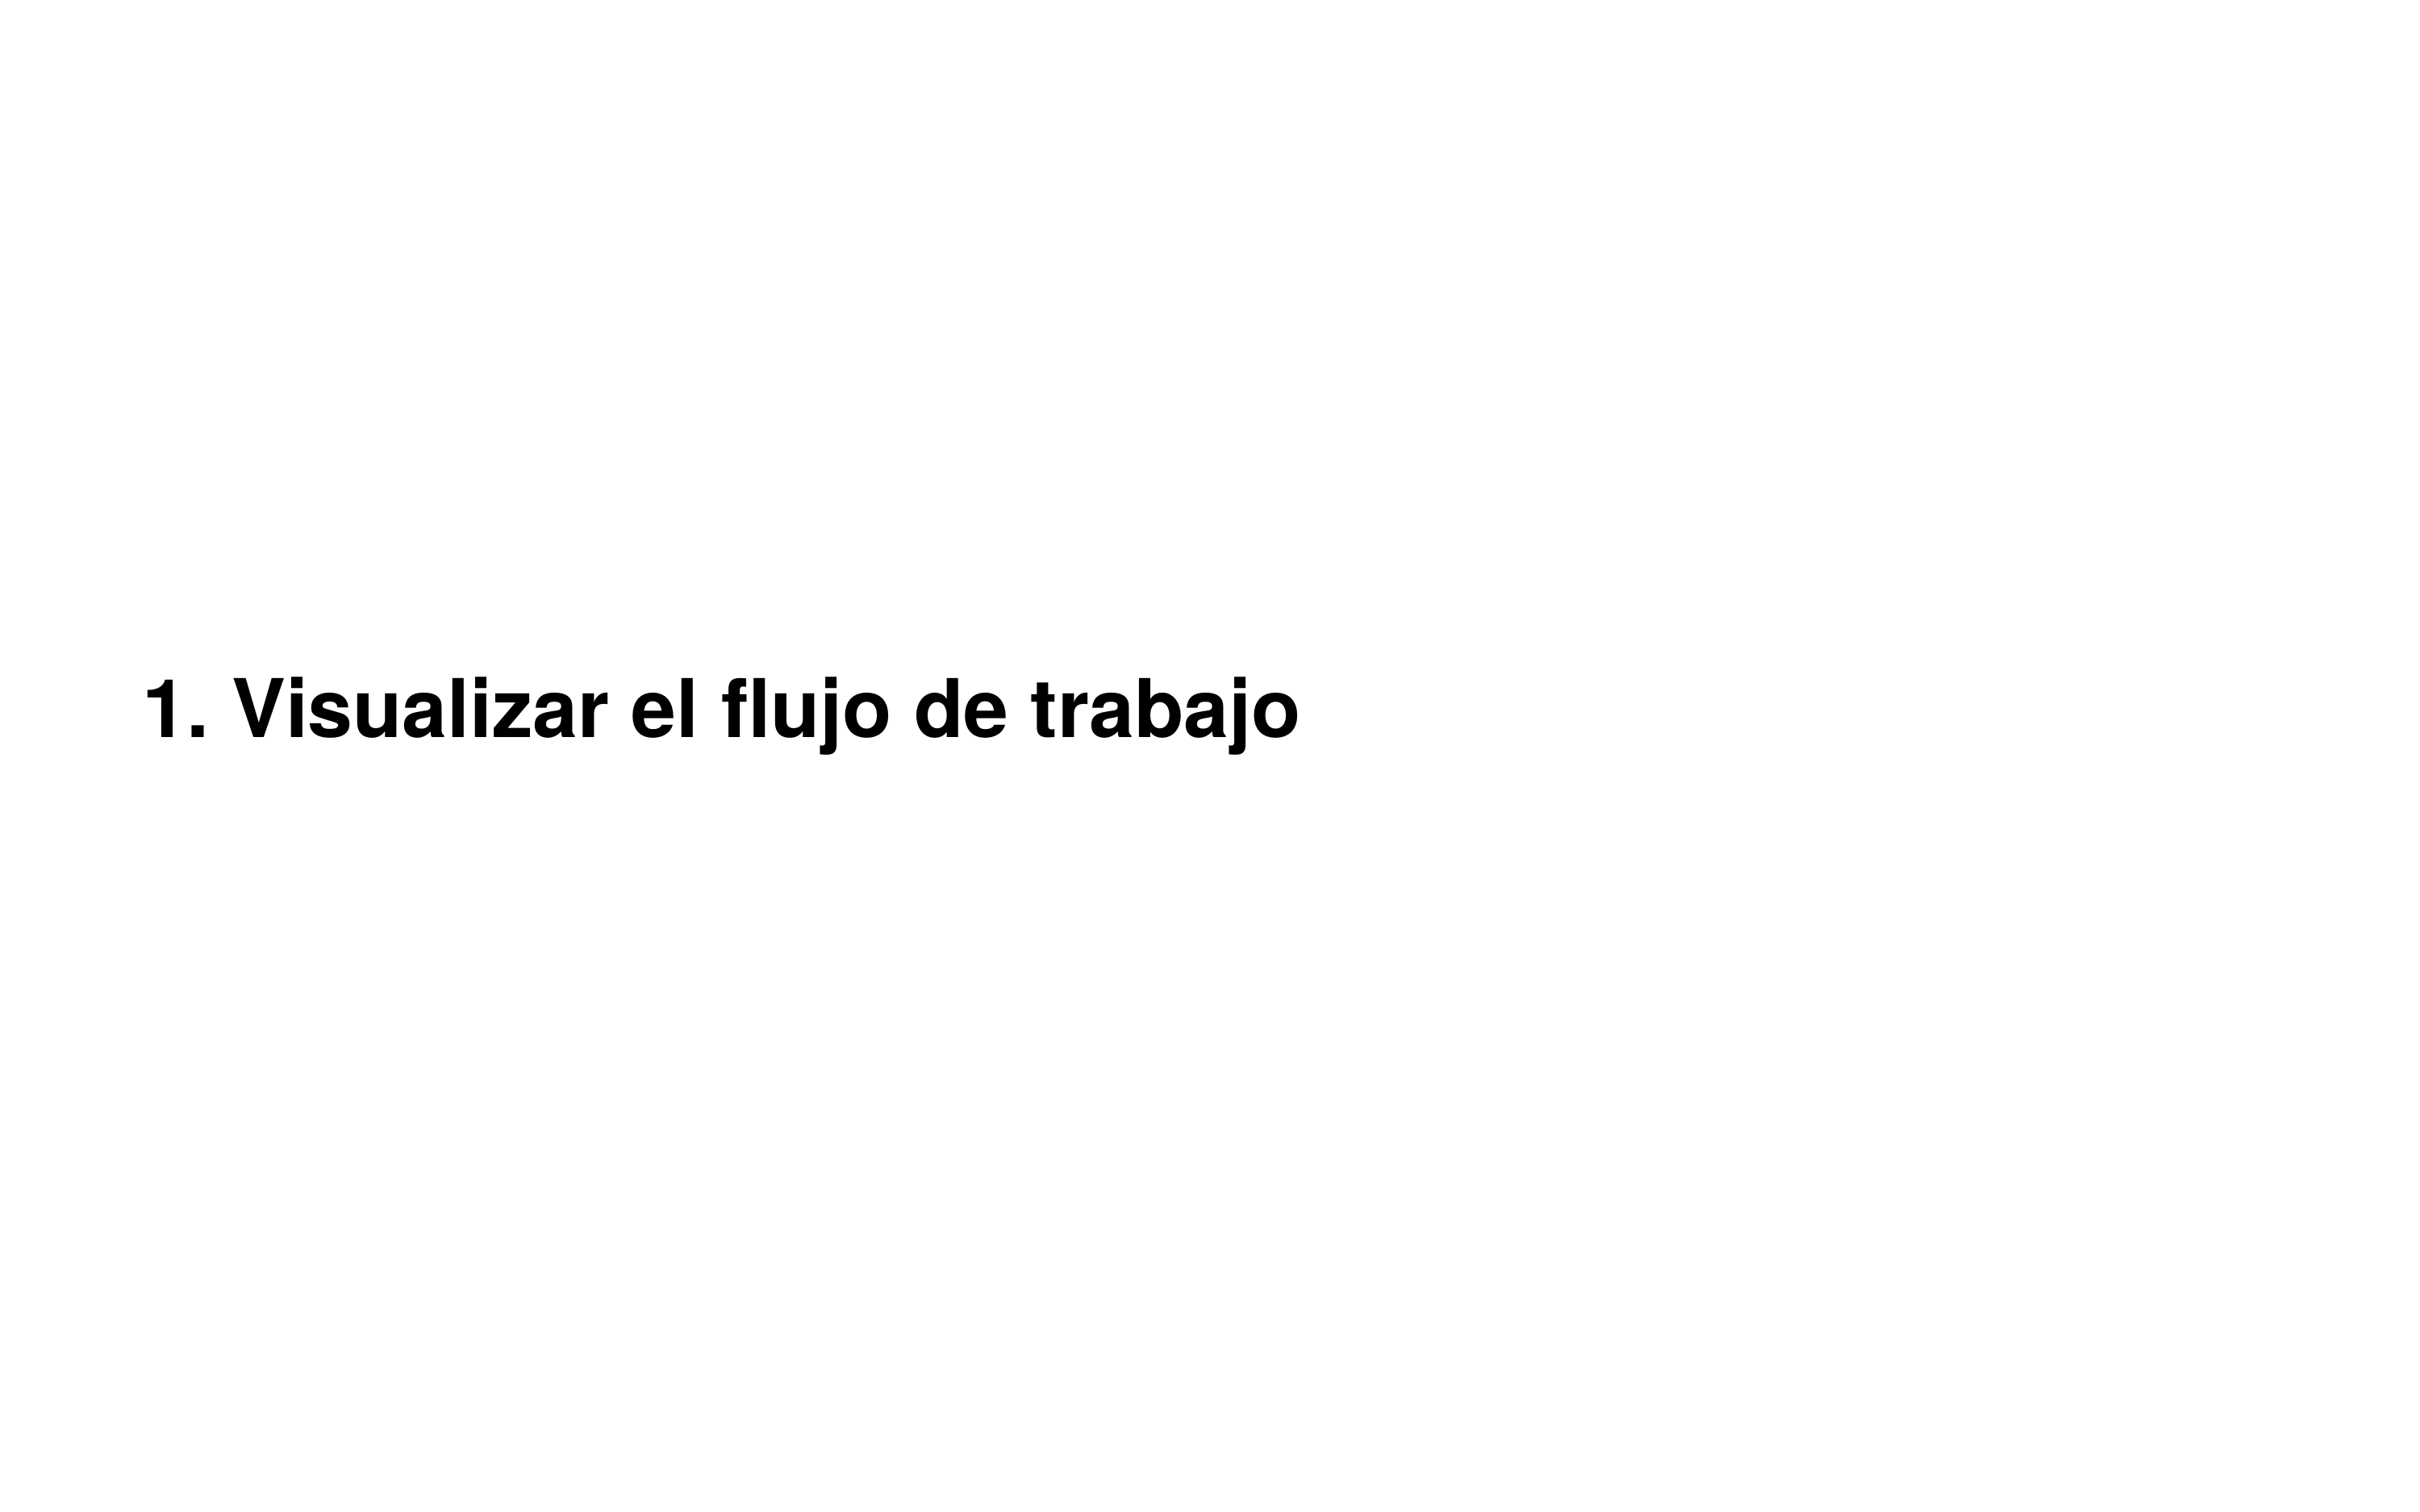

# 1. Visualizar el flujo de trabajo